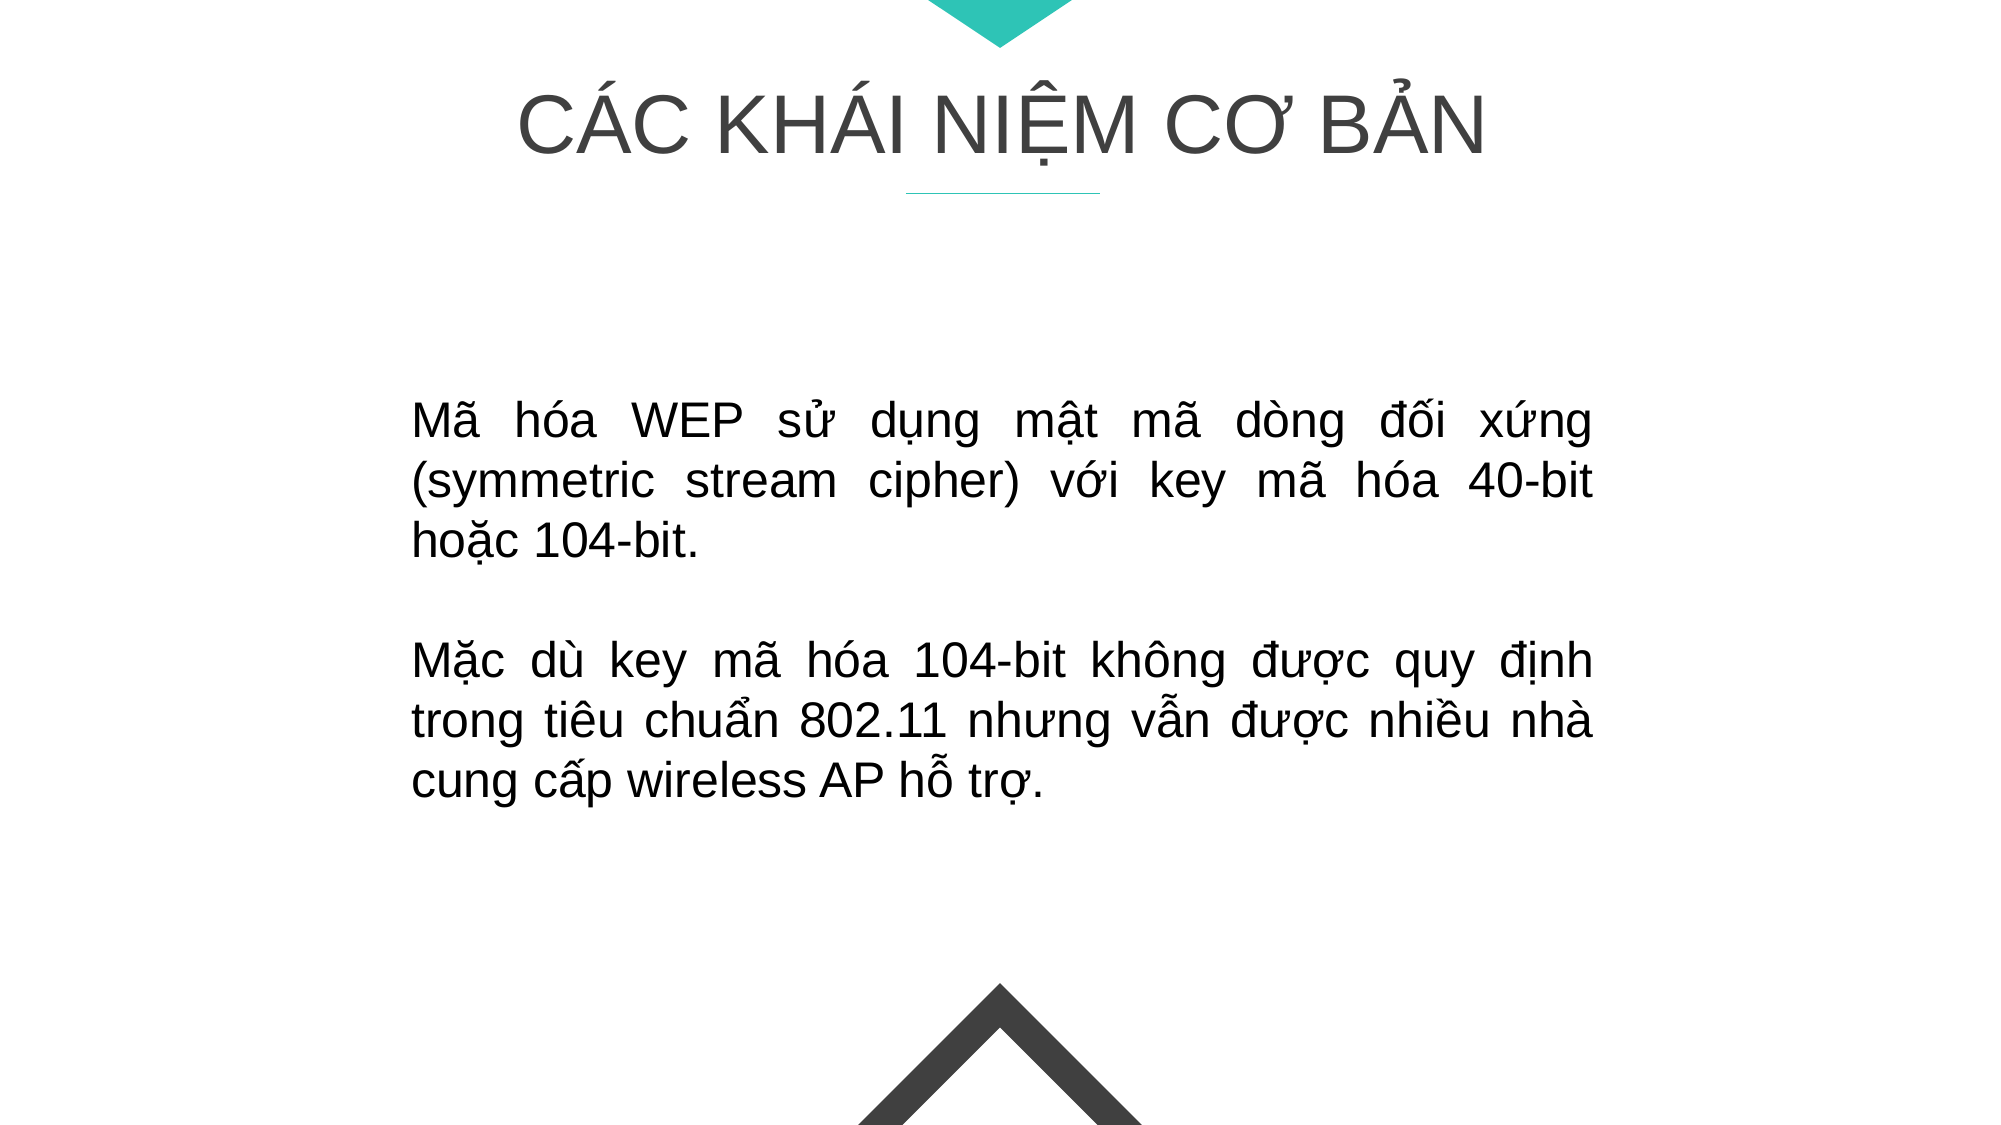

CÁC KHÁI NIỆM CƠ BẢN
Mã hóa WEP sử dụng mật mã dòng đối xứng (symmetric stream cipher) với key mã hóa 40-bit hoặc 104-bit.

Mặc dù key mã hóa 104-bit không được quy định trong tiêu chuẩn 802.11 nhưng vẫn được nhiều nhà cung cấp wireless AP hỗ trợ.